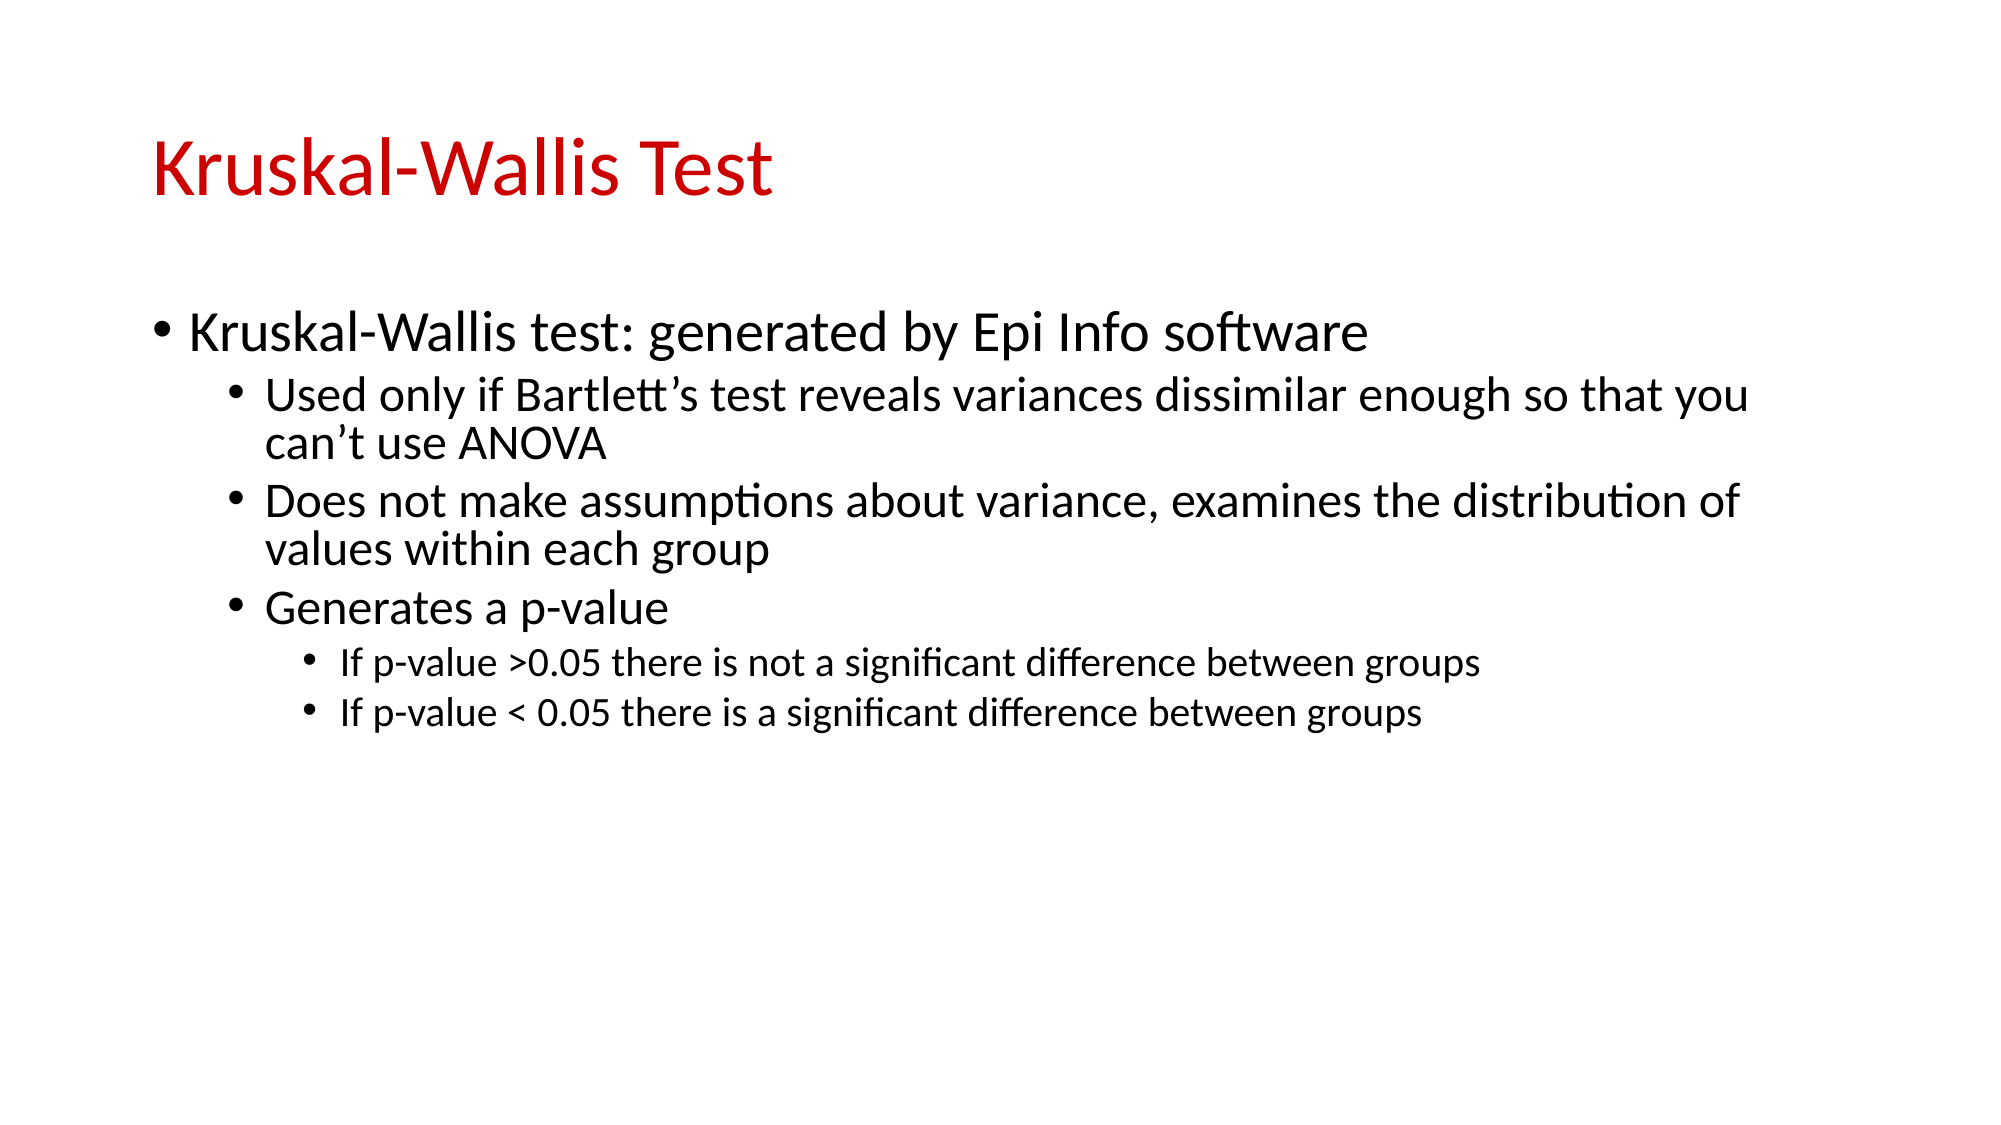

# Kruskal-Wallis Test
Kruskal-Wallis test: generated by Epi Info software
Used only if Bartlett’s test reveals variances dissimilar enough so that you can’t use ANOVA
Does not make assumptions about variance, examines the distribution of values within each group
Generates a p-value
If p-value >0.05 there is not a significant difference between groups
If p-value < 0.05 there is a significant difference between groups